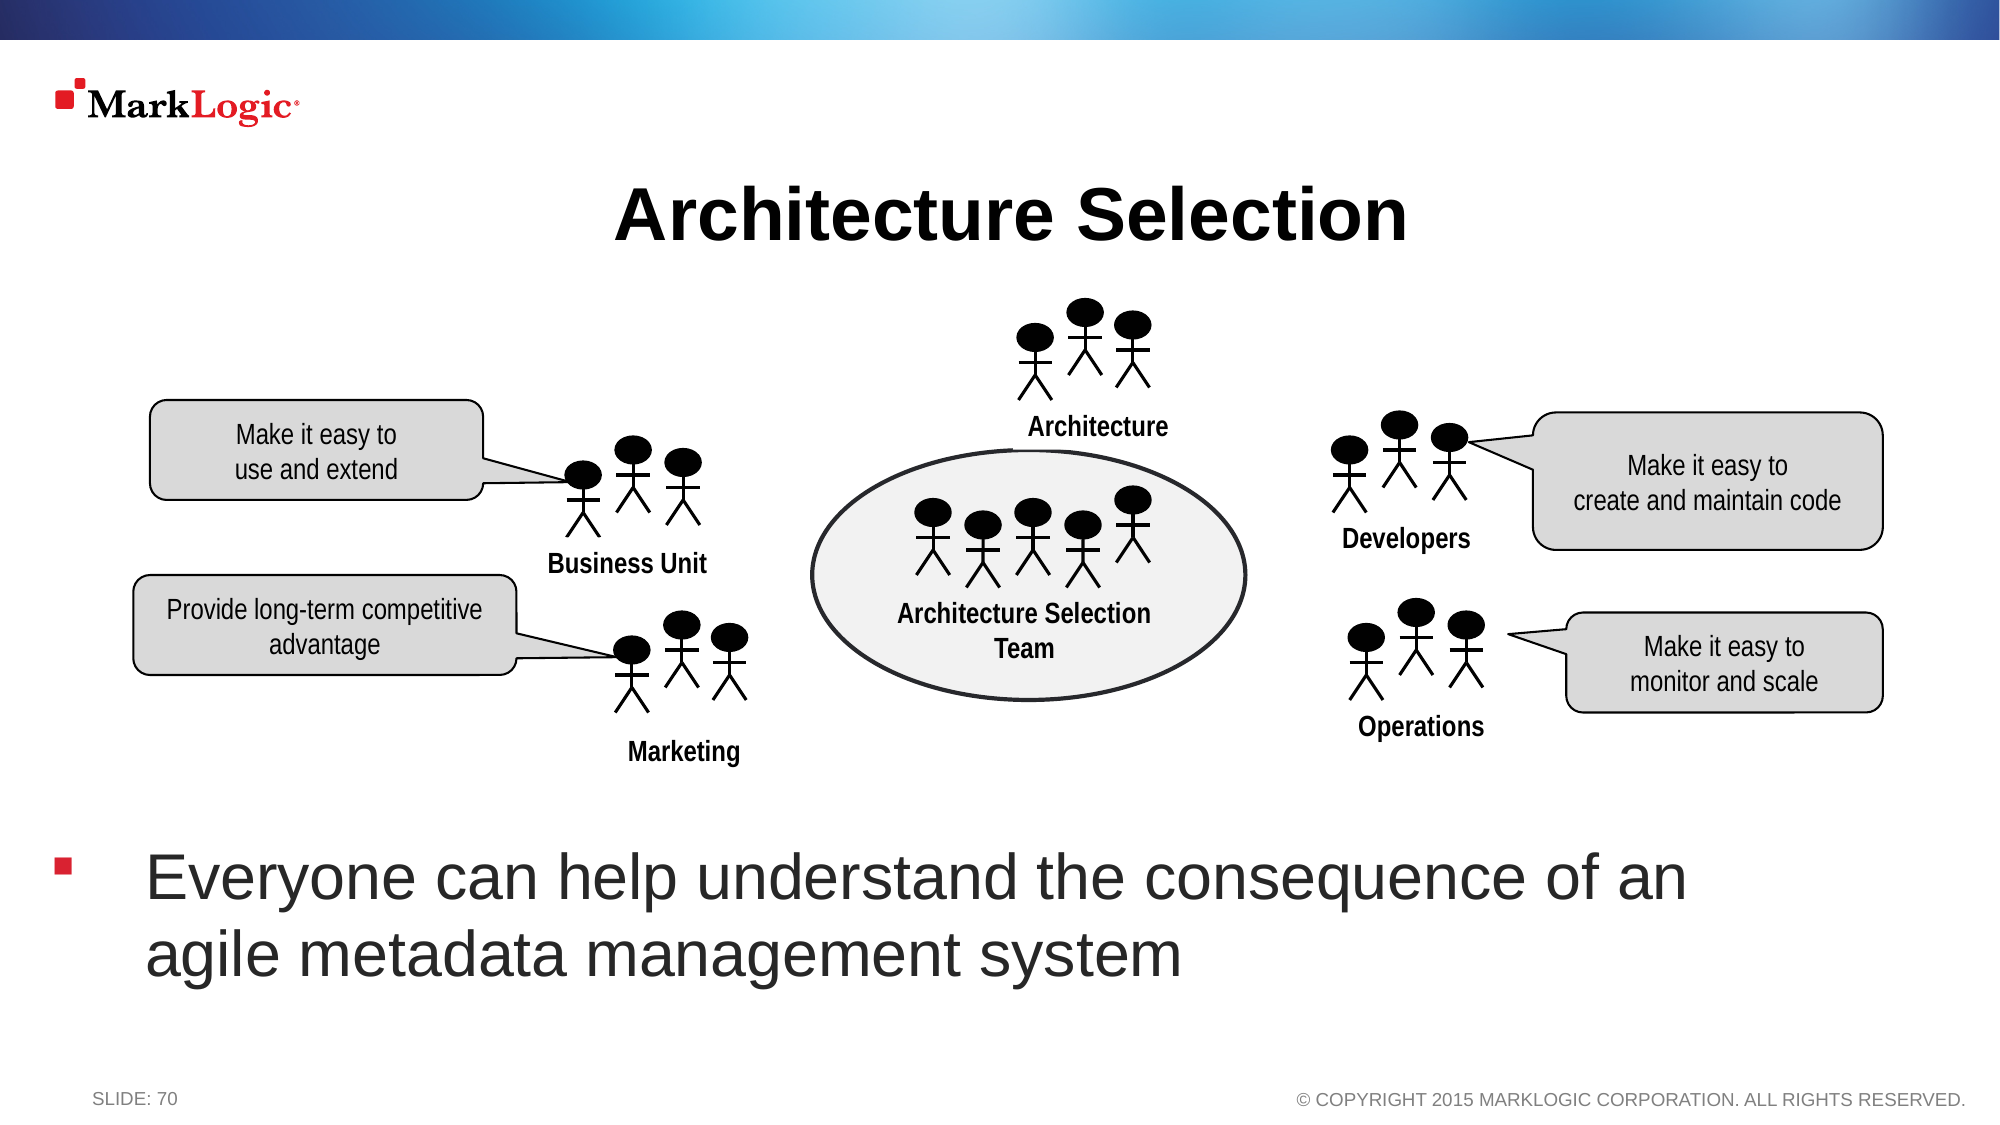

Architecture Selection

Make it easy to
use and extend
Architecture

Make it easy to
create and maintain code

Developers
Business Unit
Provide long-term competitive advantage
Architecture Selection
Team

Make it easy to
monitor and scale

Operations
Marketing
Everyone can help understand the consequence of an agile metadata management system